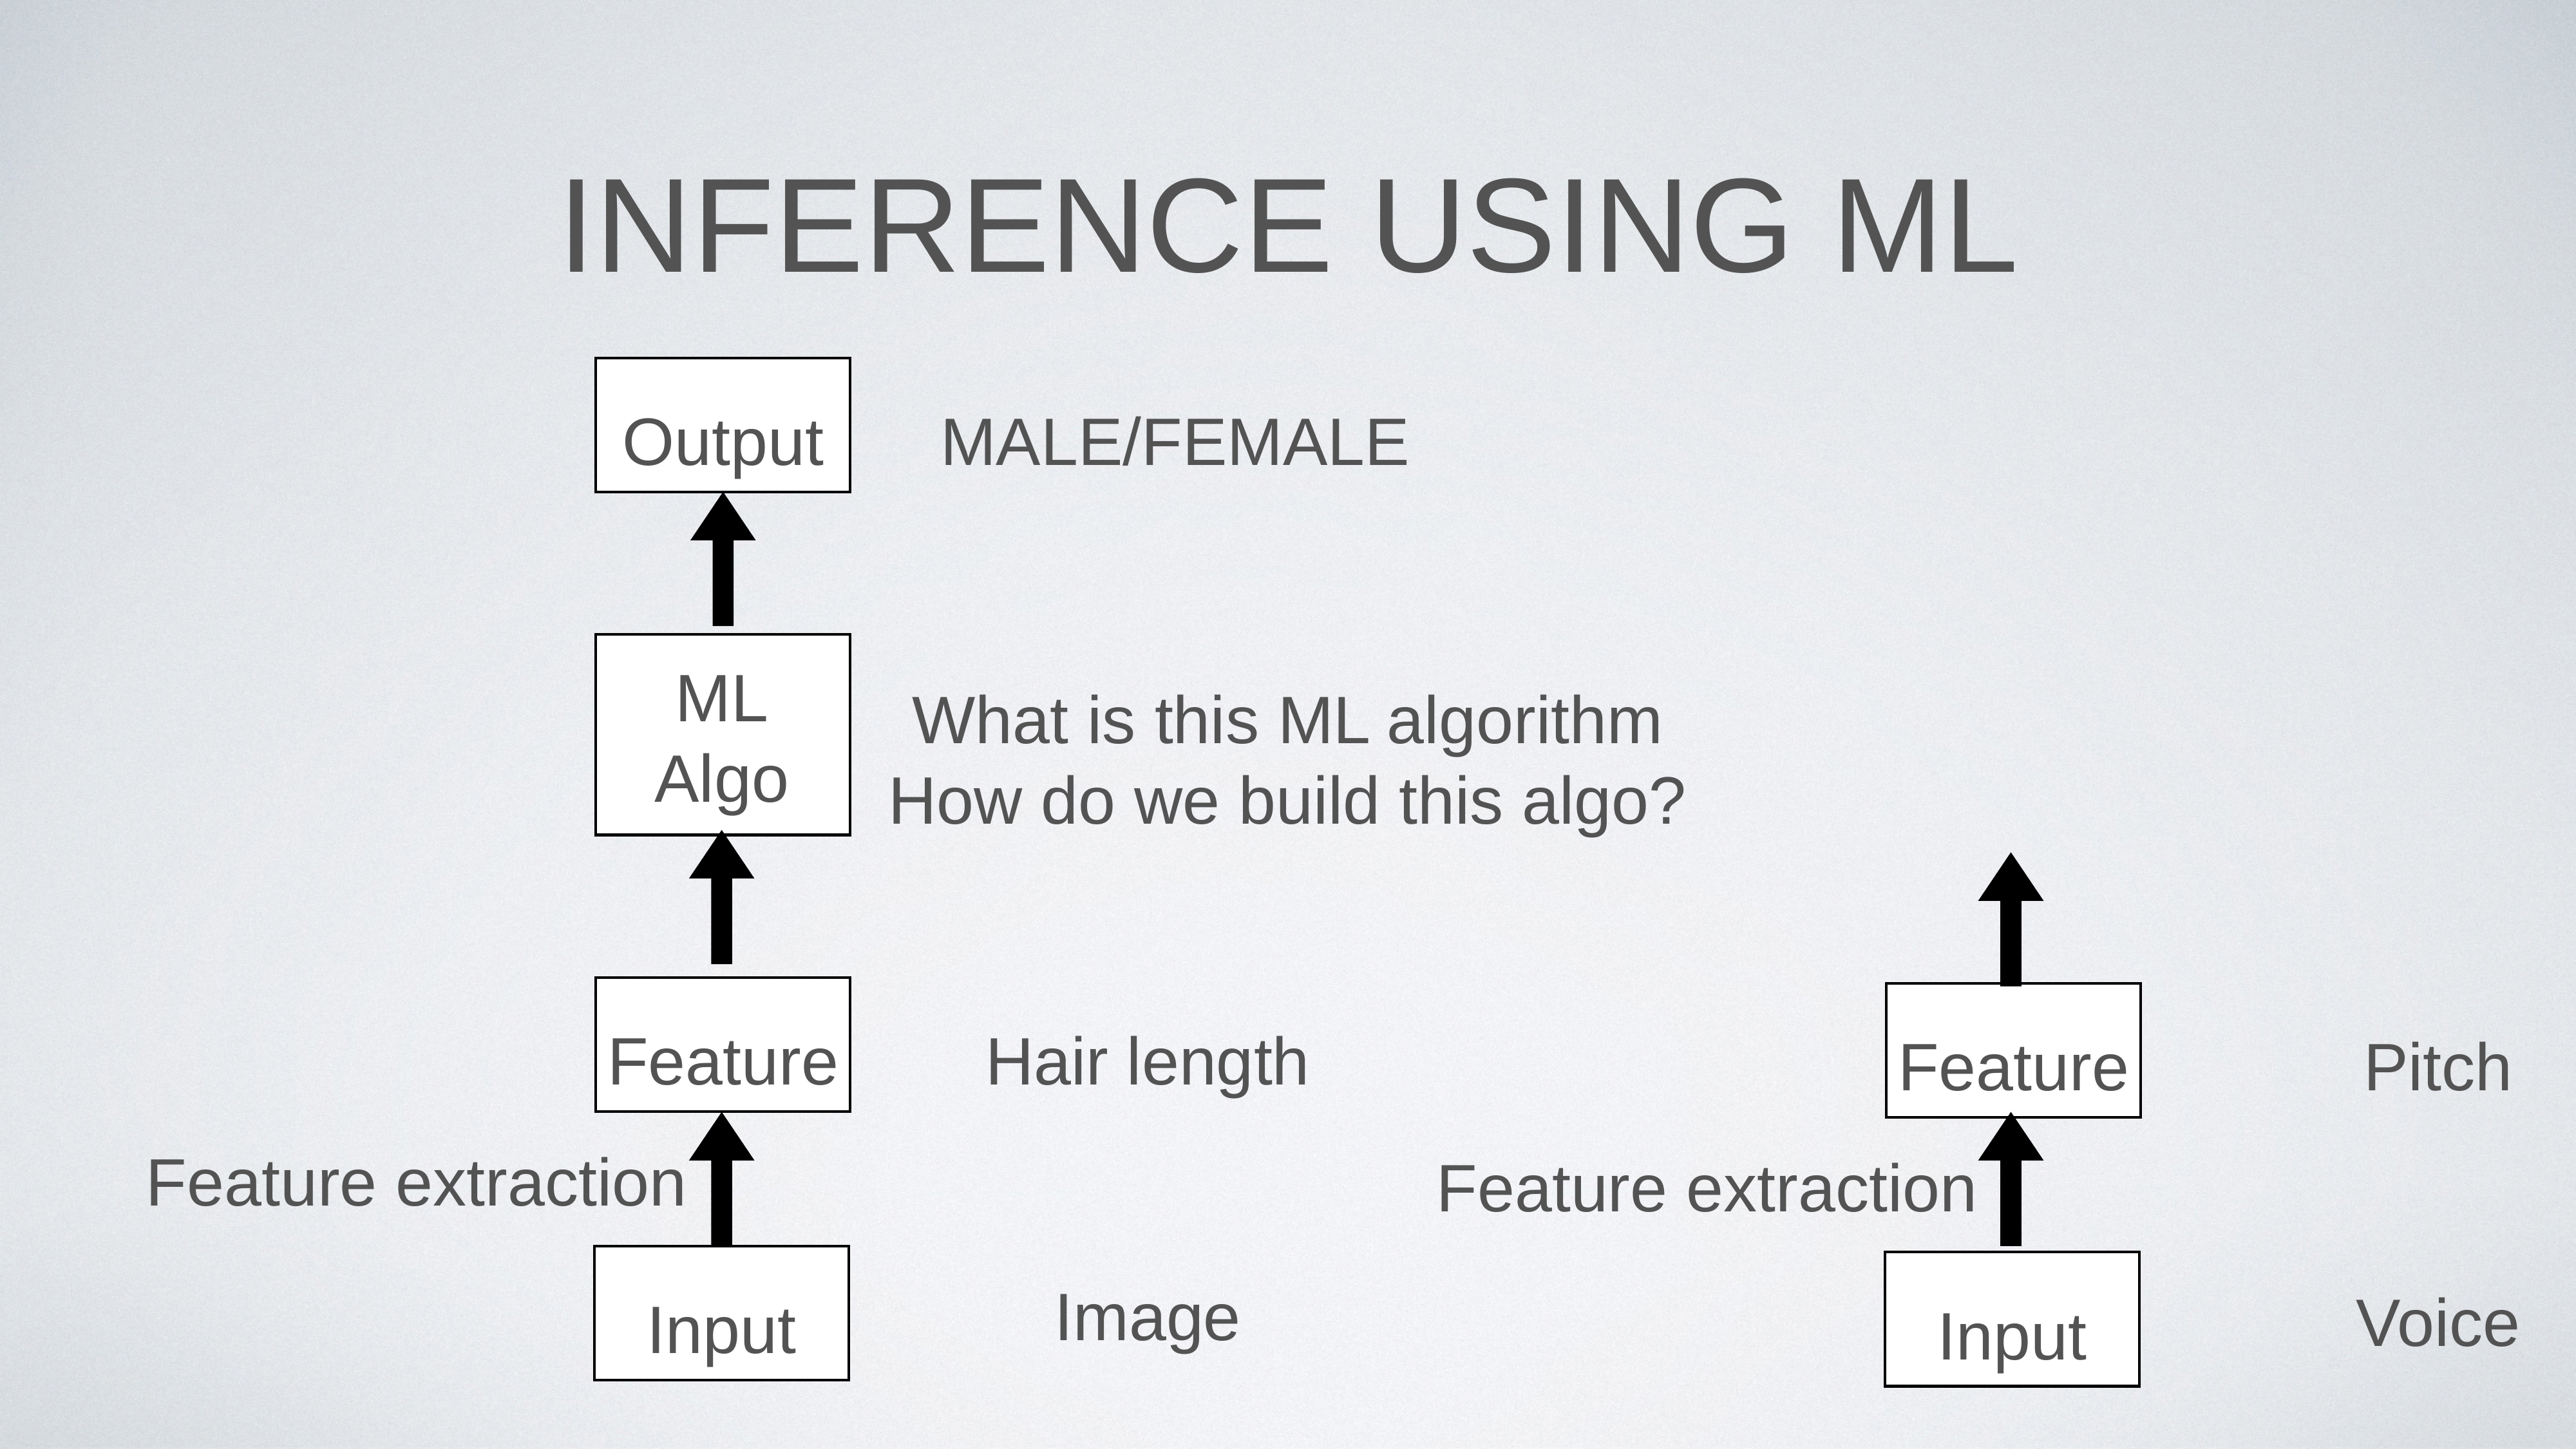

# Inference using ML

Output
MALE/FEMALE

ML
Algo
What is this ML algorithm
How do we build this algo?

Feature
Hair length
Feature
Pitch
Feature extraction
Feature extraction

Image
Voice
Input
Input
8